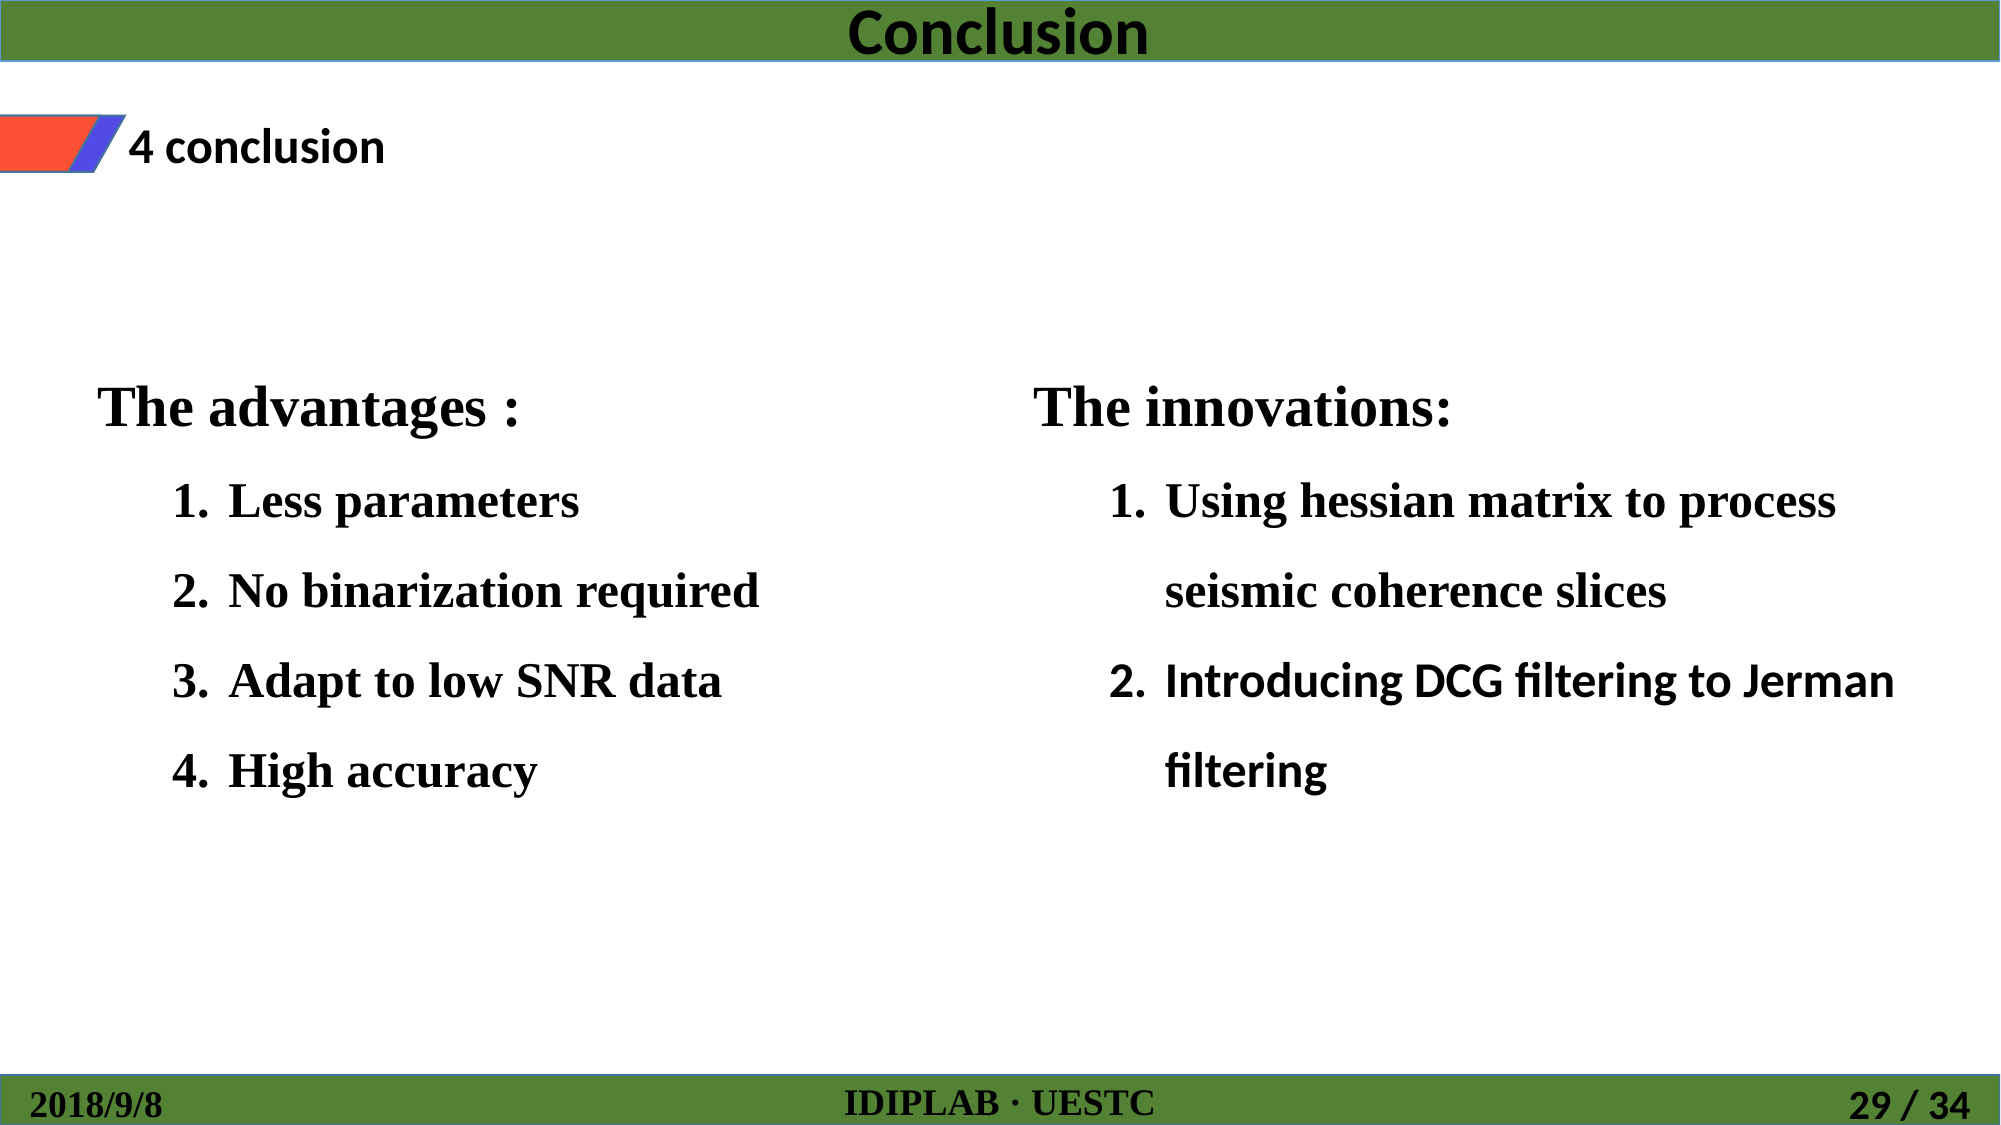

Conclusion
4 conclusion

The advantages :
Less parameters
No binarization required
Adapt to low SNR data
High accuracy
The innovations:
Using hessian matrix to process seismic coherence slices
Introducing DCG filtering to Jerman filtering
IDIPLAB · UESTC
2018/9/8
29 / 34